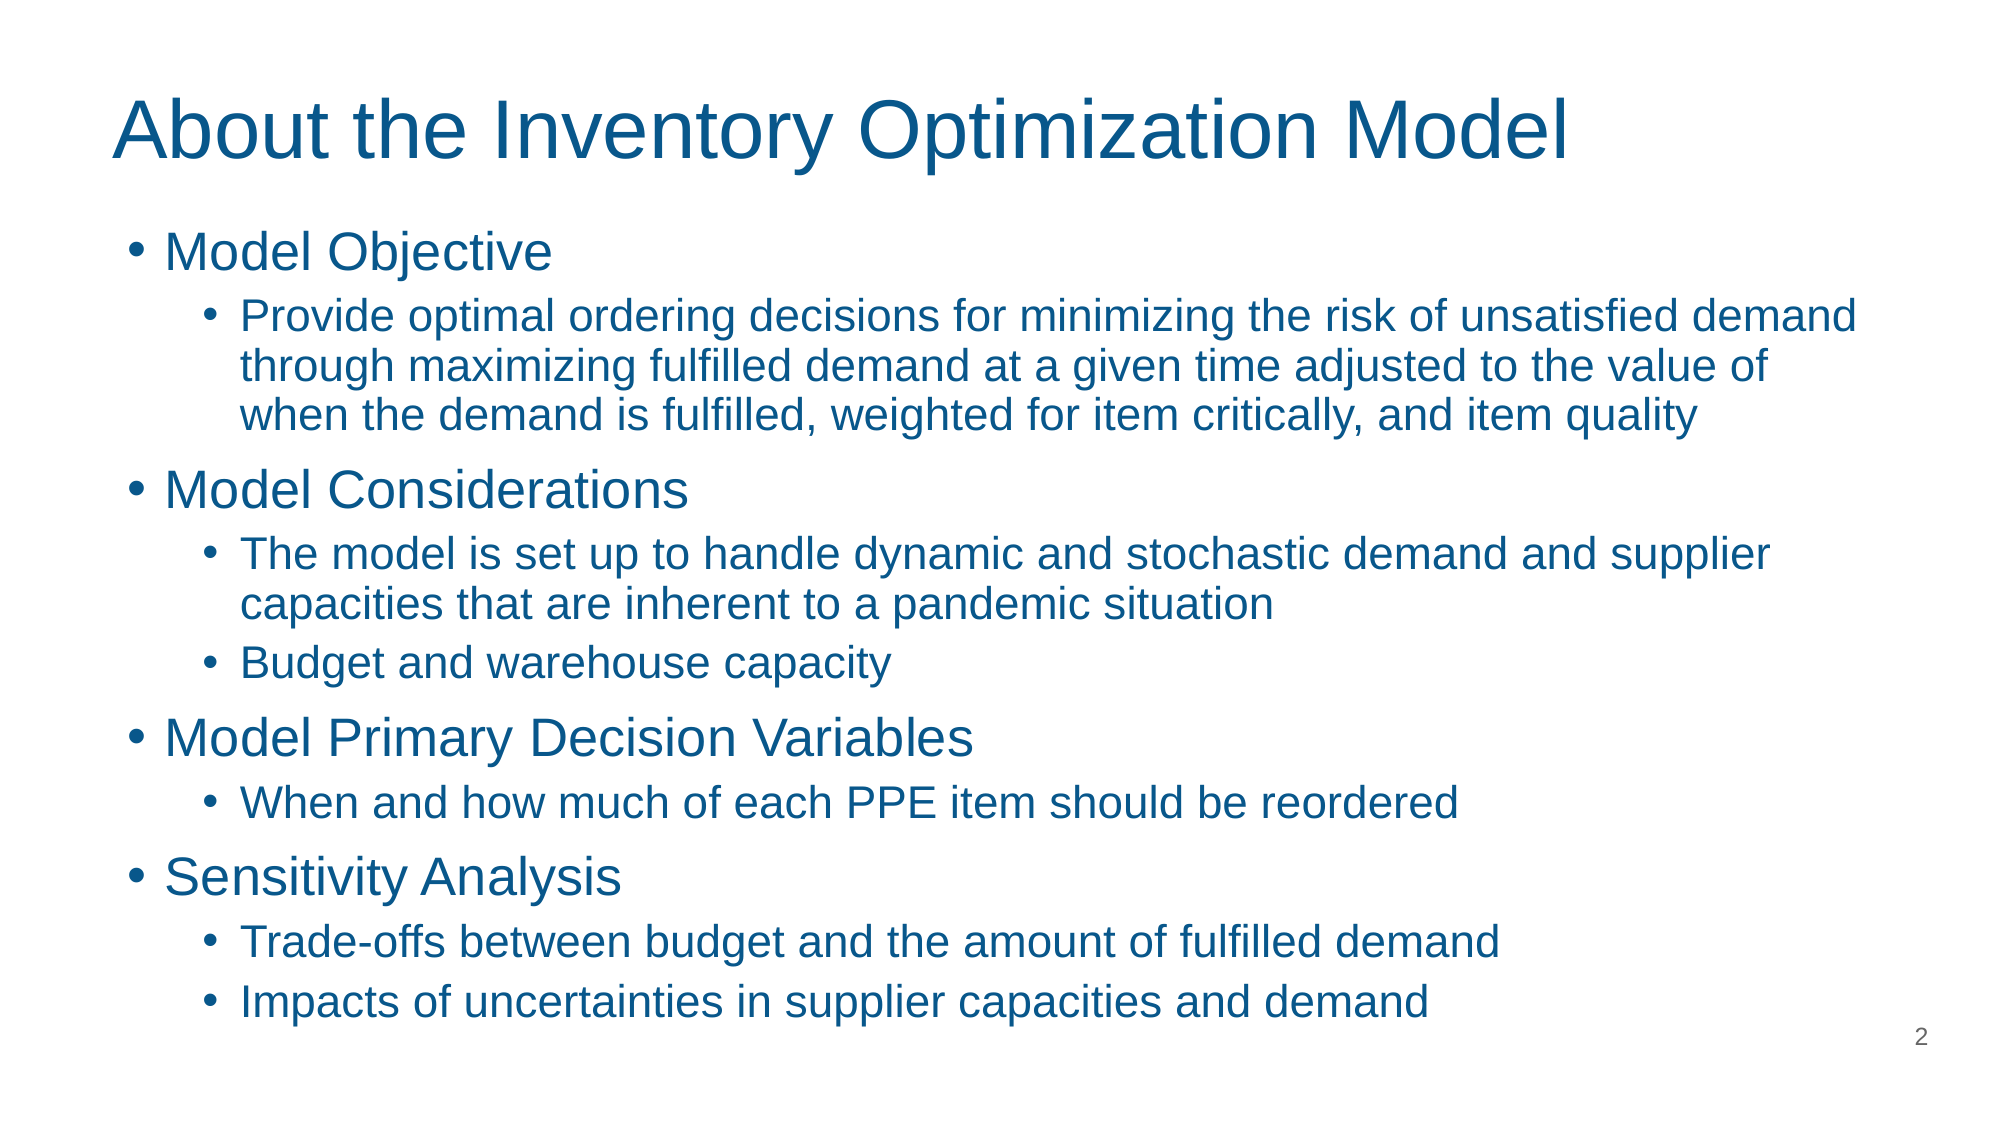

# About the Inventory Optimization Model
Model Objective
Provide optimal ordering decisions for minimizing the risk of unsatisfied demand through maximizing fulfilled demand at a given time adjusted to the value of when the demand is fulfilled, weighted for item critically, and item quality
Model Considerations
The model is set up to handle dynamic and stochastic demand and supplier capacities that are inherent to a pandemic situation
Budget and warehouse capacity
Model Primary Decision Variables
When and how much of each PPE item should be reordered
Sensitivity Analysis
Trade-offs between budget and the amount of fulfilled demand
Impacts of uncertainties in supplier capacities and demand
2